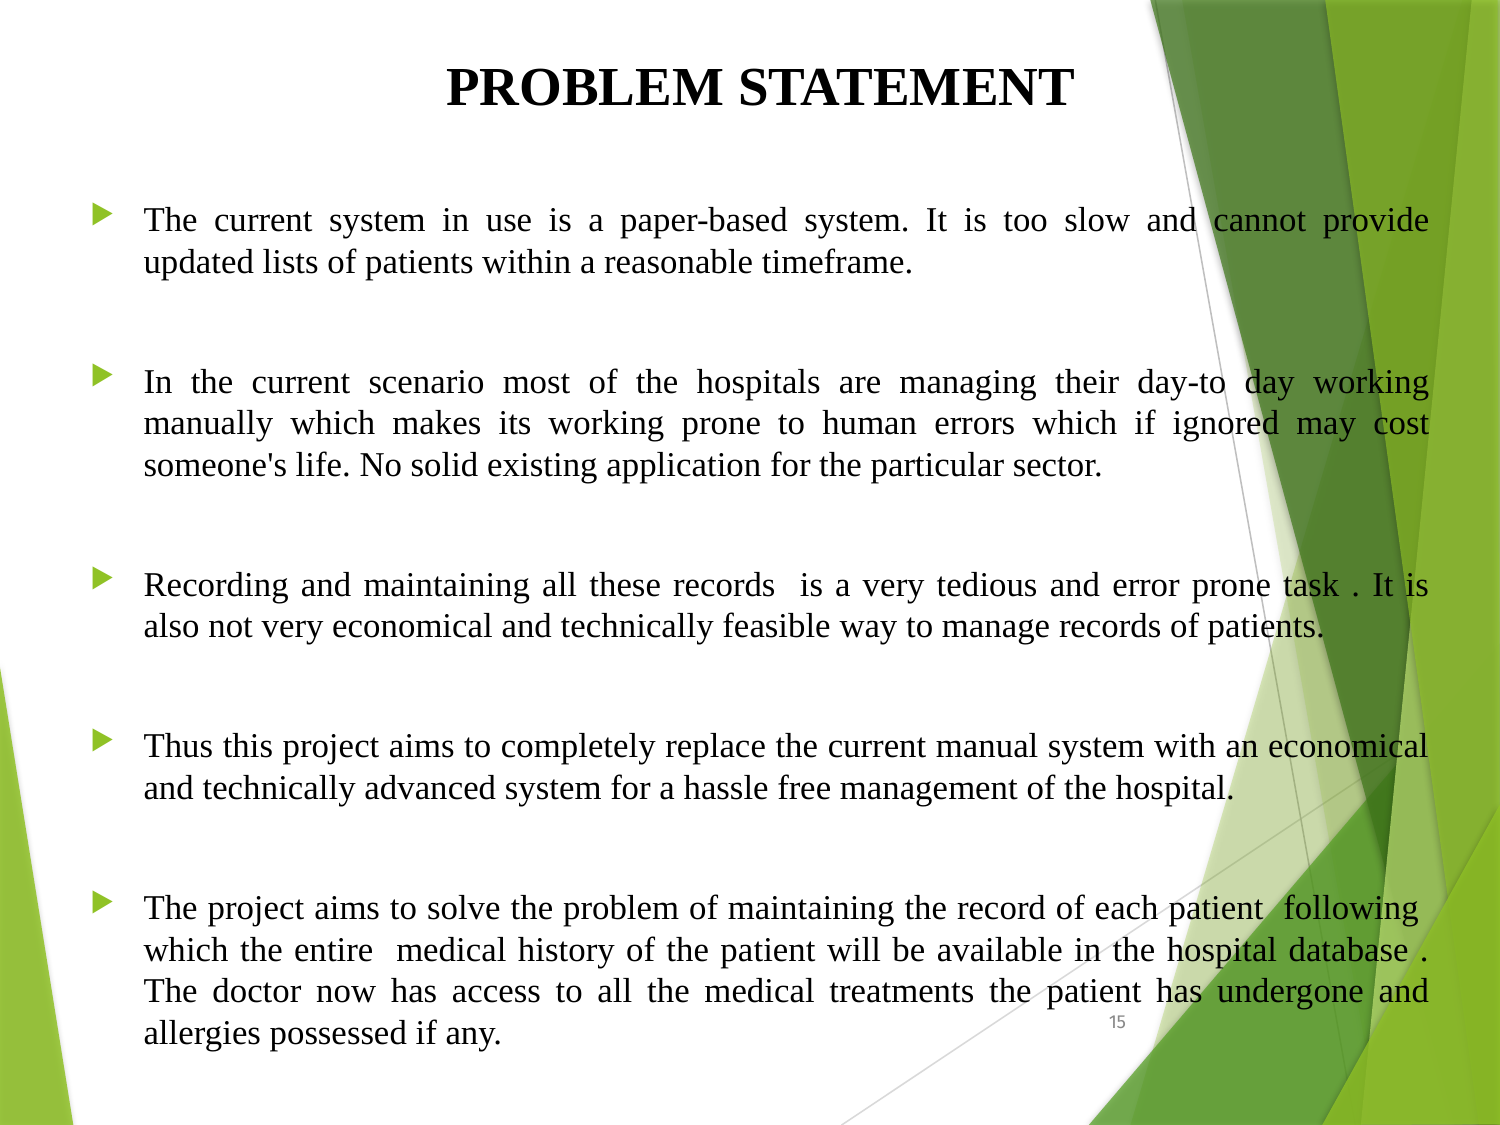

PROBLEM STATEMENT

The current system in use is a paper-based system. It is too slow and cannot provide updated lists of patients within a reasonable timeframe.

In the current scenario most of the hospitals are managing their day-to day working manually which makes its working prone to human errors which if ignored may cost someone's life. No solid existing application for the particular sector.

Recording and maintaining all these records  is a very tedious and error prone task . It is also not very economical and technically feasible way to manage records of patients.

Thus this project aims to completely replace the current manual system with an economical and technically advanced system for a hassle free management of the hospital.

The project aims to solve the problem of maintaining the record of each patient  following  which the entire  medical history of the patient will be available in the hospital database . The doctor now has access to all the medical treatments the patient has undergone and allergies possessed if any.

15